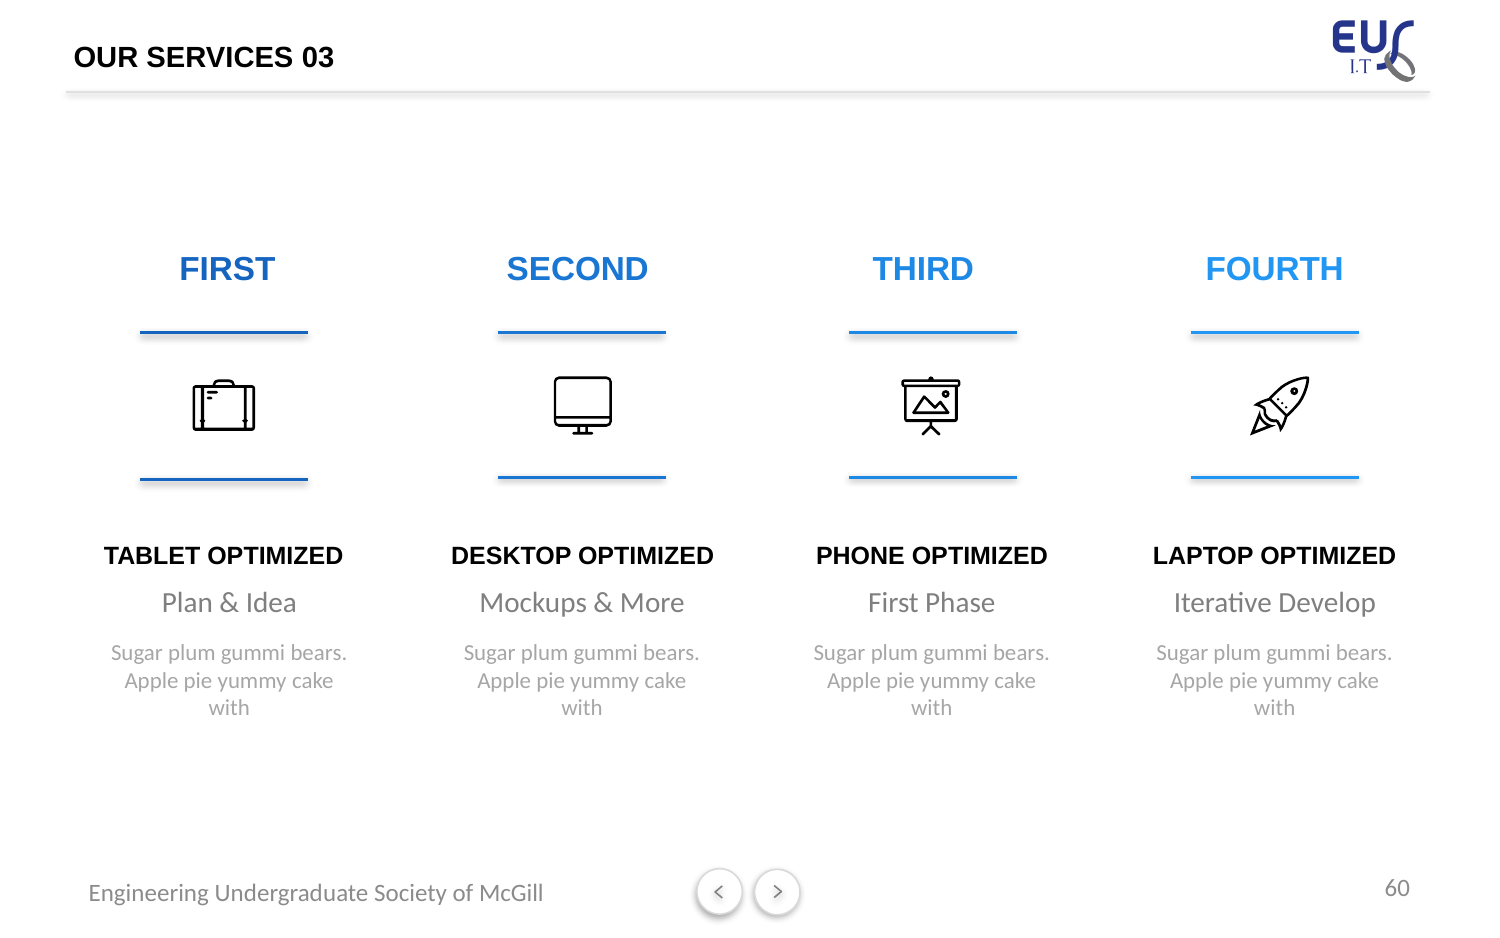

# OUR SERVICES 03
FIRST
SECOND
THIRD
FOURTH

TABLET OPTIMIZED
DESKTOP OPTIMIZED
PHONE OPTIMIZED
LAPTOP OPTIMIZED
Plan & Idea

Sugar plum gummi bears. Apple pie yummy cake with
Mockups & More

Sugar plum gummi bears. Apple pie yummy cake with
First Phase

Sugar plum gummi bears. Apple pie yummy cake with
Iterative Develop

Sugar plum gummi bears. Apple pie yummy cake with
60